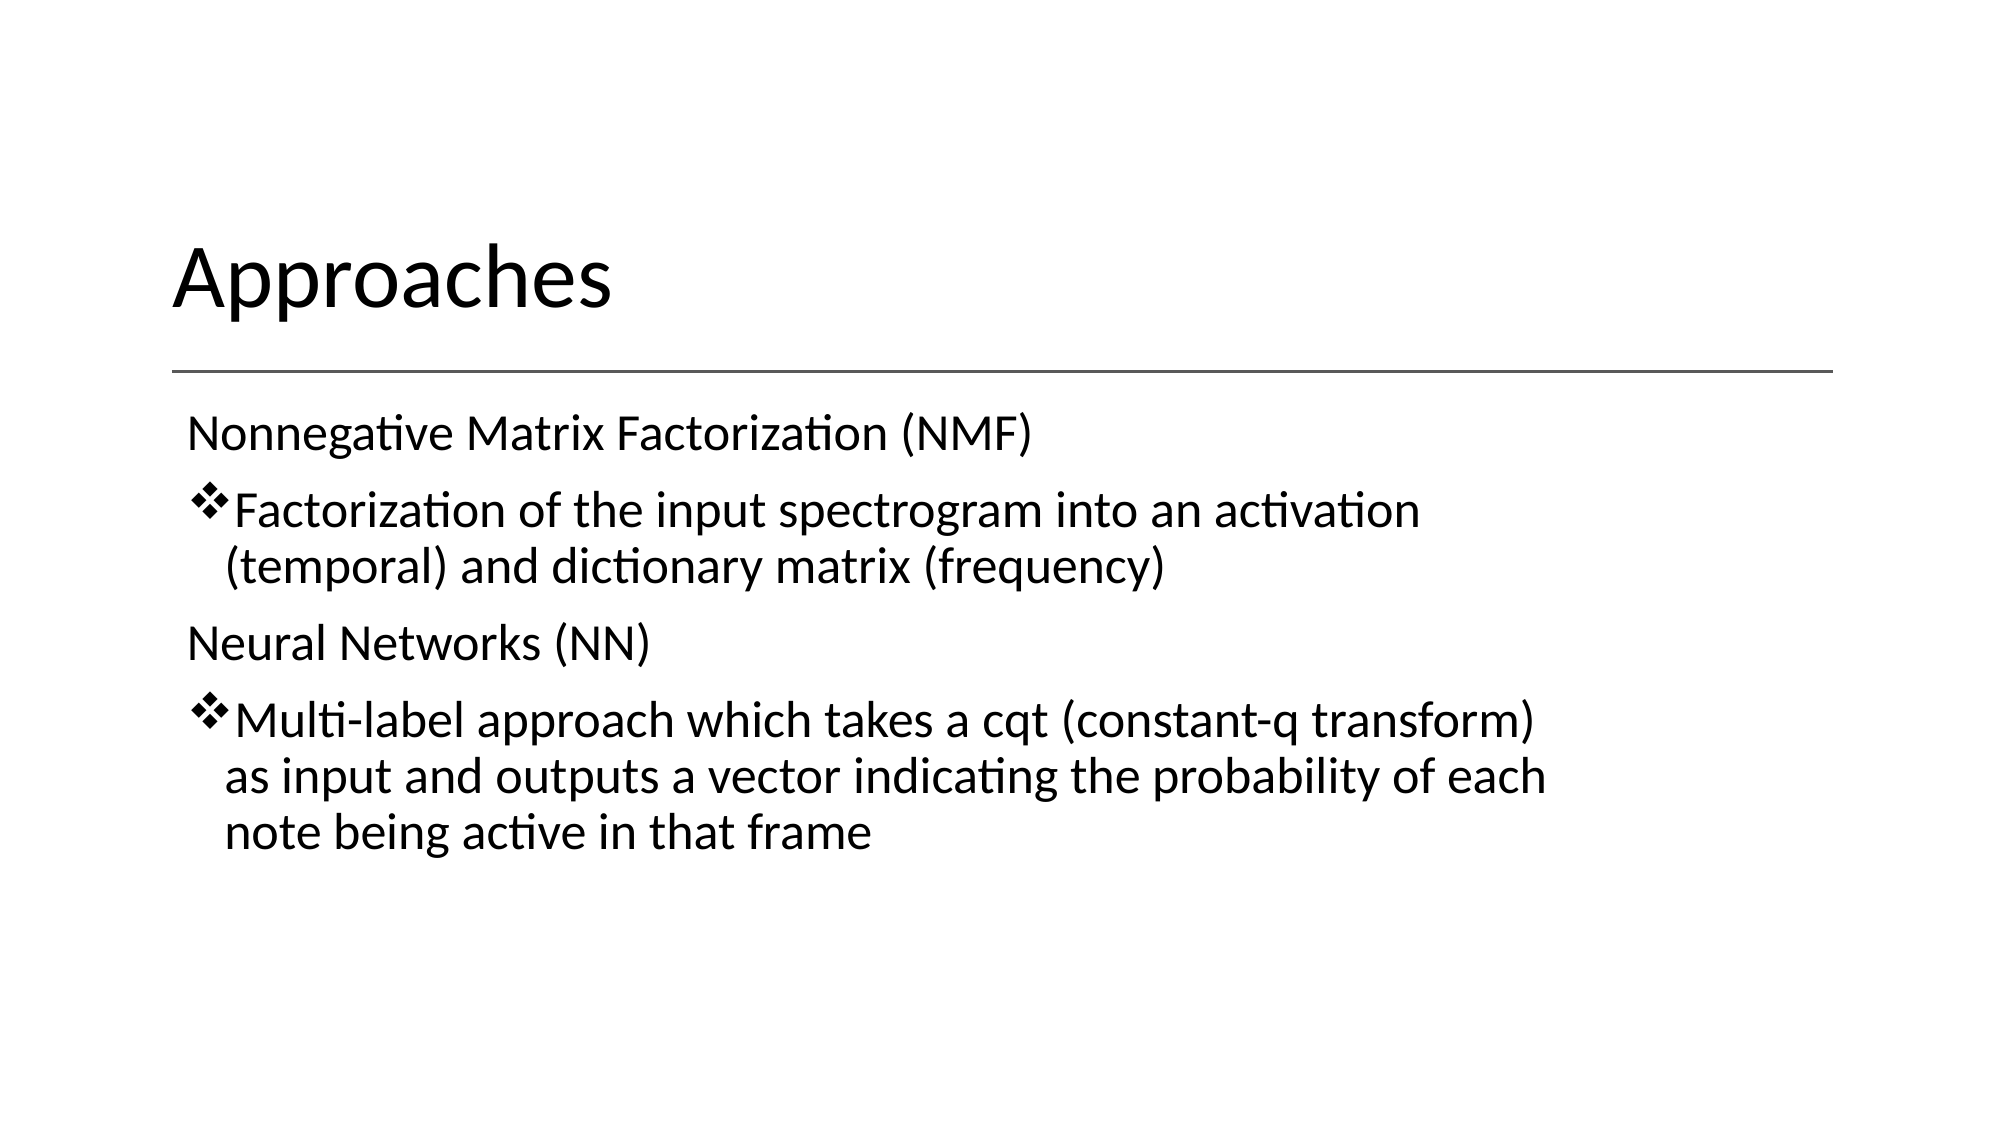

# Approaches
Nonnegative Matrix Factorization (NMF)
Factorization of the input spectrogram into an activation (temporal) and dictionary matrix (frequency)
Neural Networks (NN)
Multi-label approach which takes a cqt (constant-q transform) as input and outputs a vector indicating the probability of each note being active in that frame